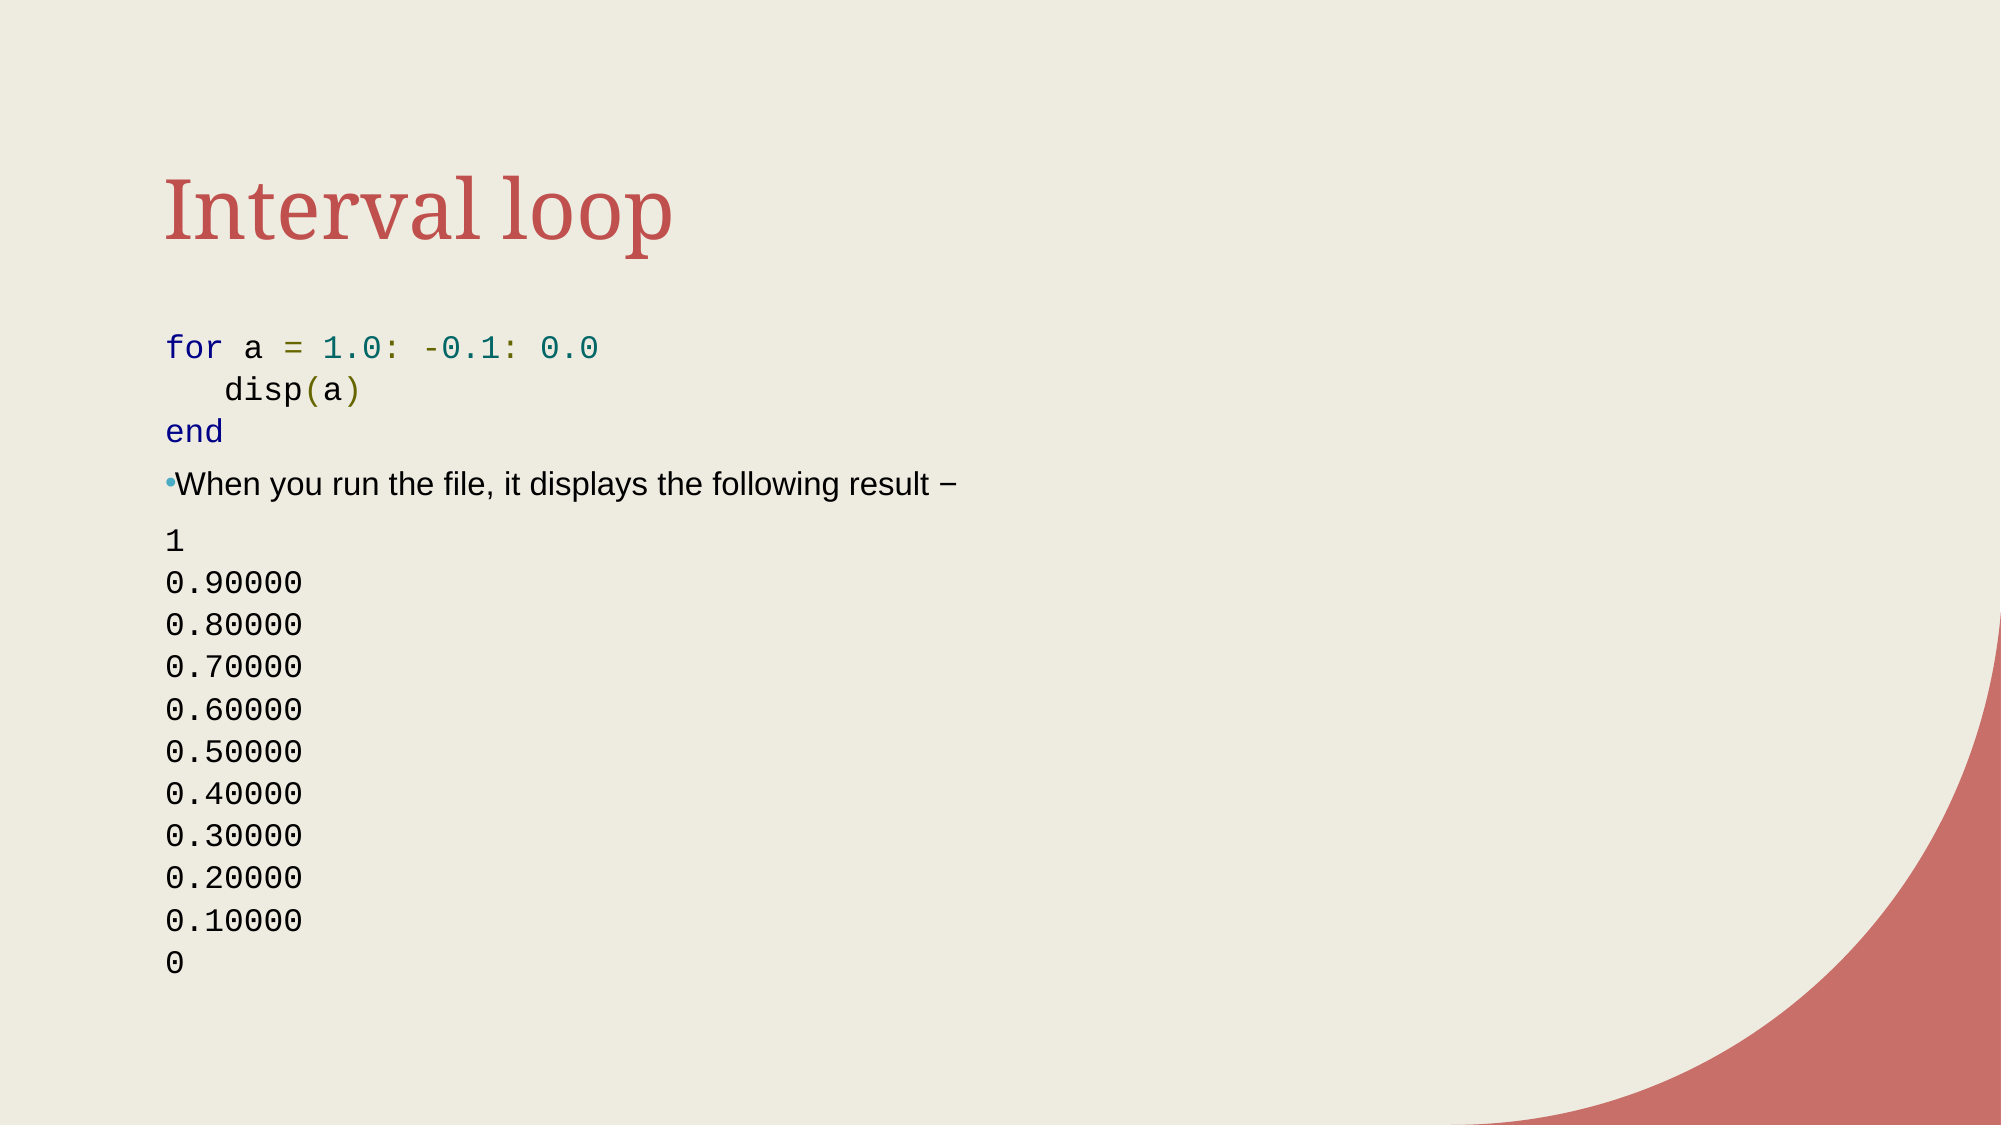

# Interval loop
for a = 1.0: -0.1: 0.0
   disp(a)
end
When you run the file, it displays the following result −
1
0.90000
0.80000
0.70000
0.60000
0.50000
0.40000
0.30000
0.20000
0.10000
0